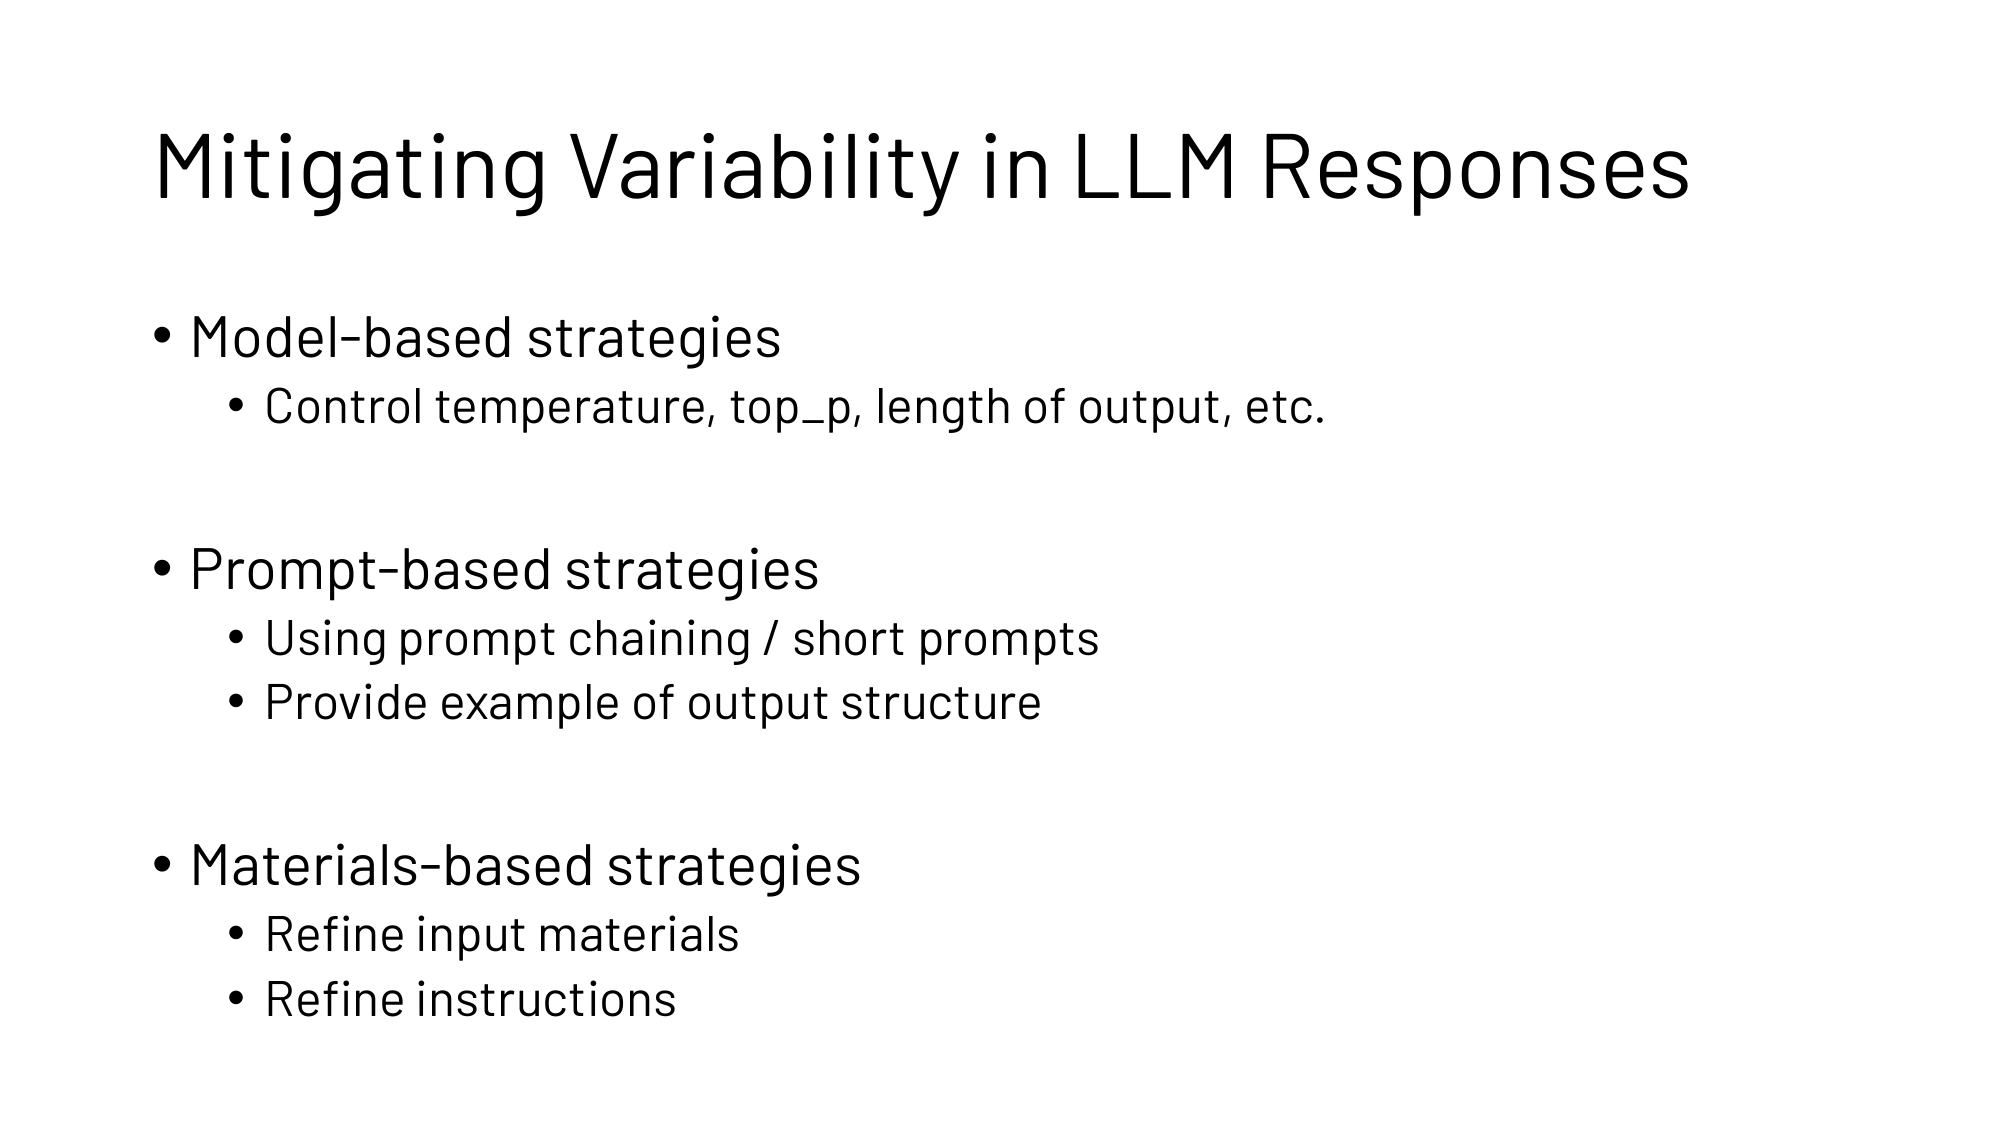

# Mitigating Variability in LLM Responses
Model-based strategies
Control temperature, top_p, length of output, etc.

Prompt-based strategies
Using prompt chaining / short prompts
Provide example of output structure

Materials-based strategies
Refine input materials
Refine instructions